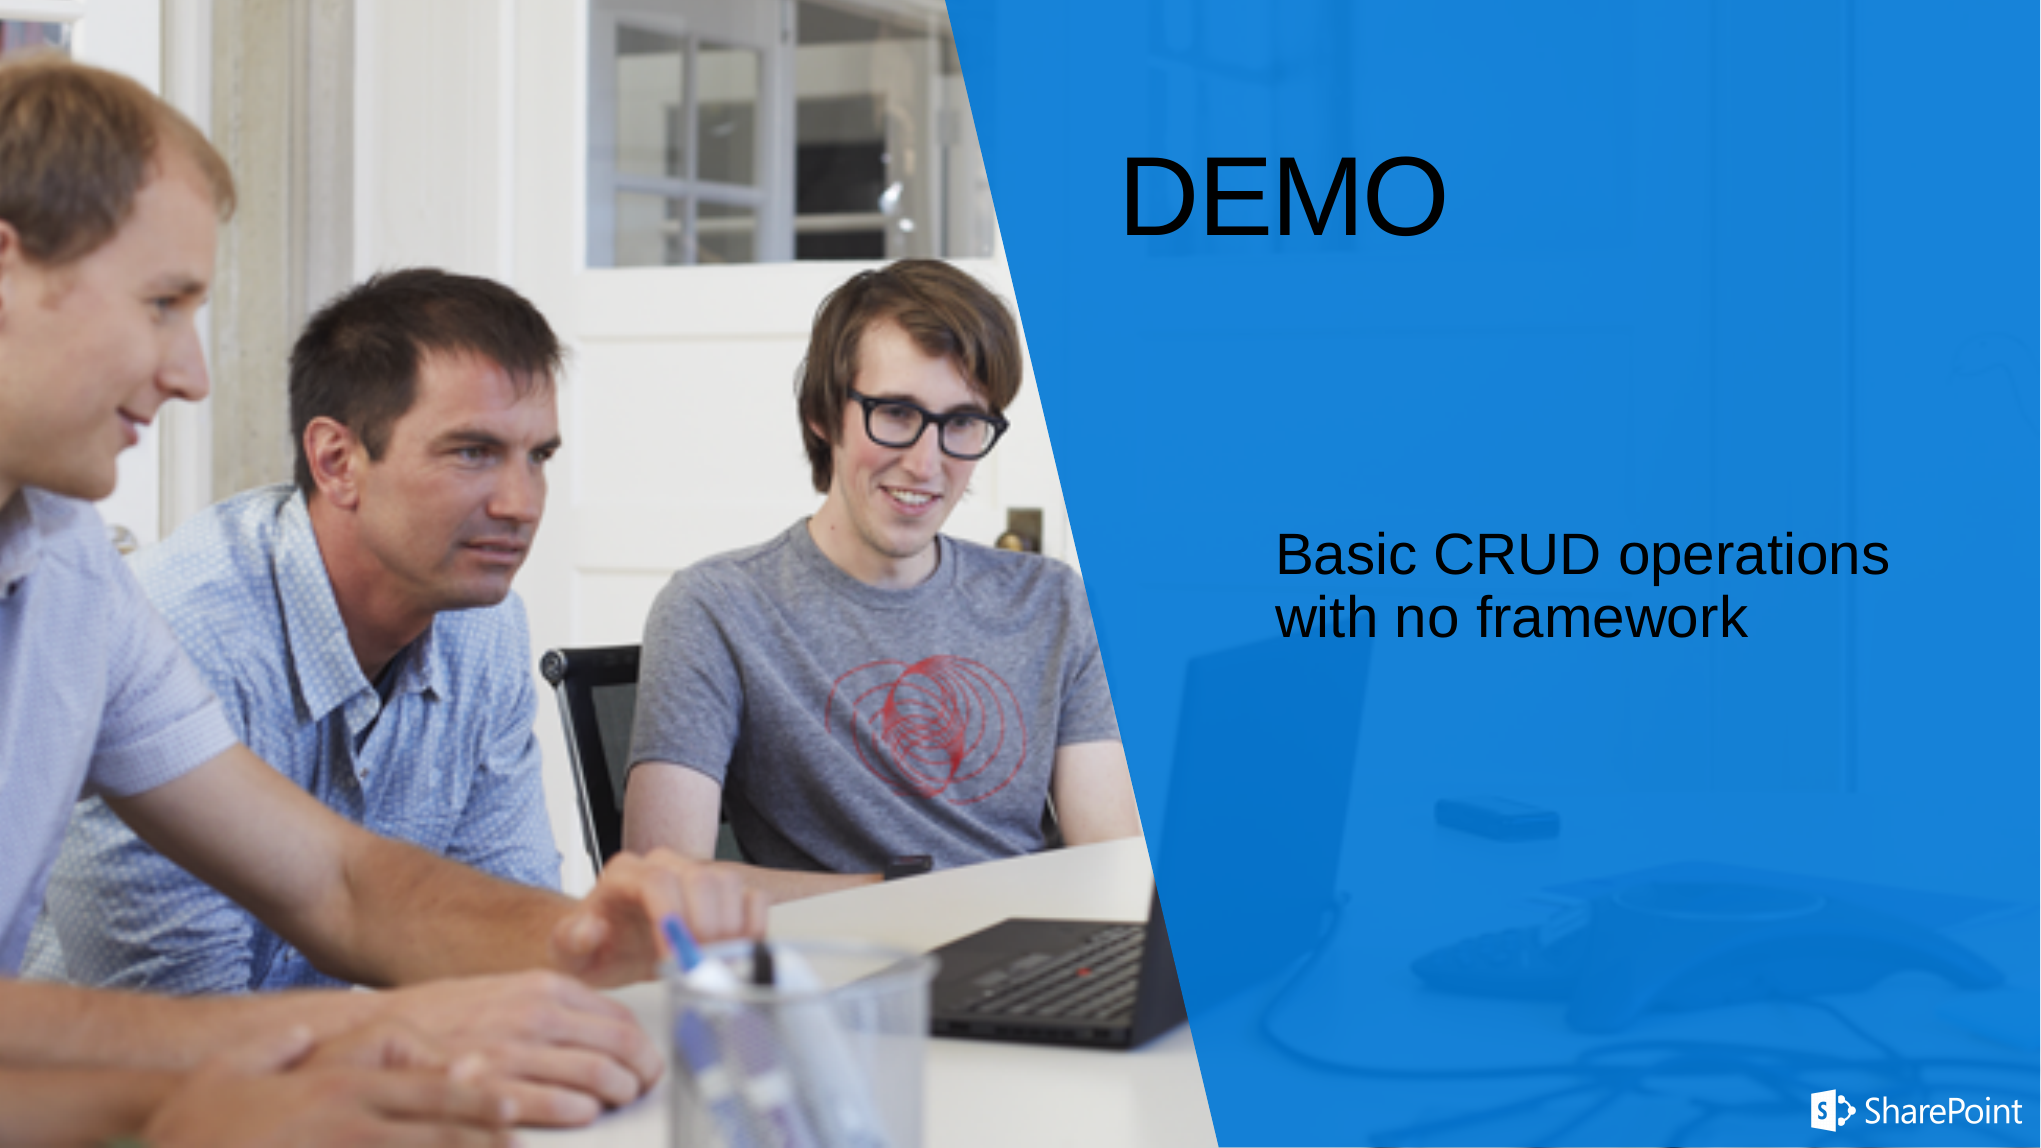

# DEMO
Basic CRUD operations with no framework